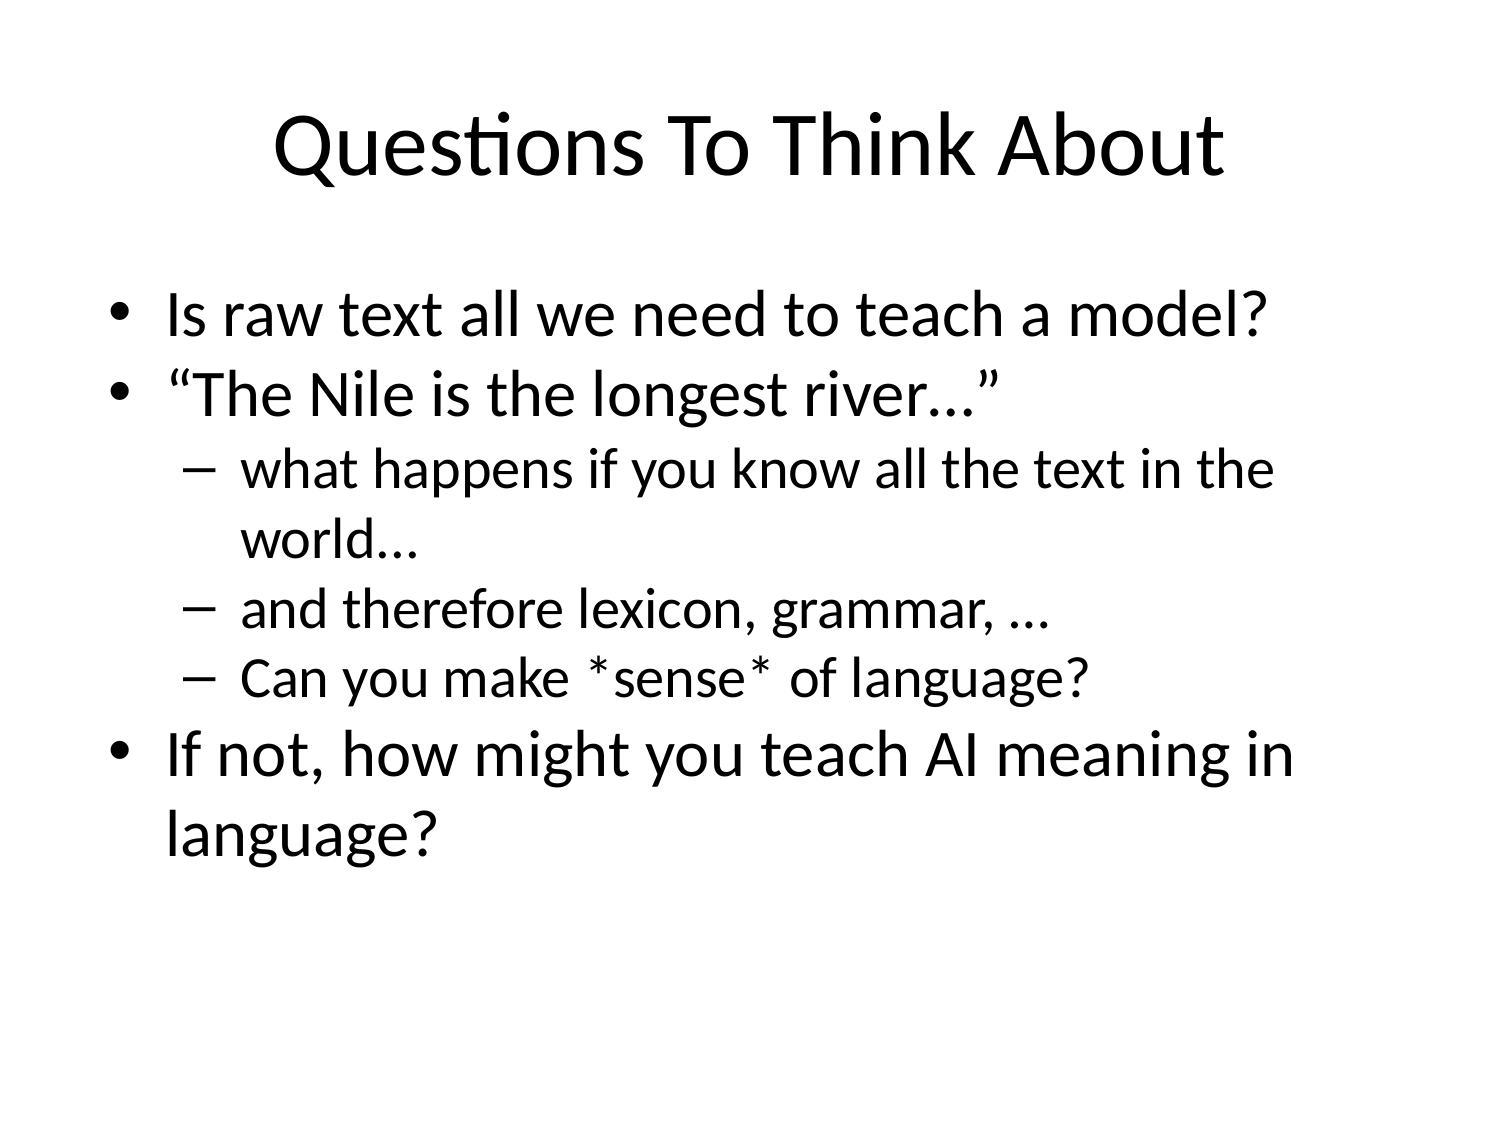

# Questions To Think About
Is raw text all we need to teach a model?
“The Nile is the longest river…”
what happens if you know all the text in the world...
and therefore lexicon, grammar, …
Can you make *sense* of language?
If not, how might you teach AI meaning in language?